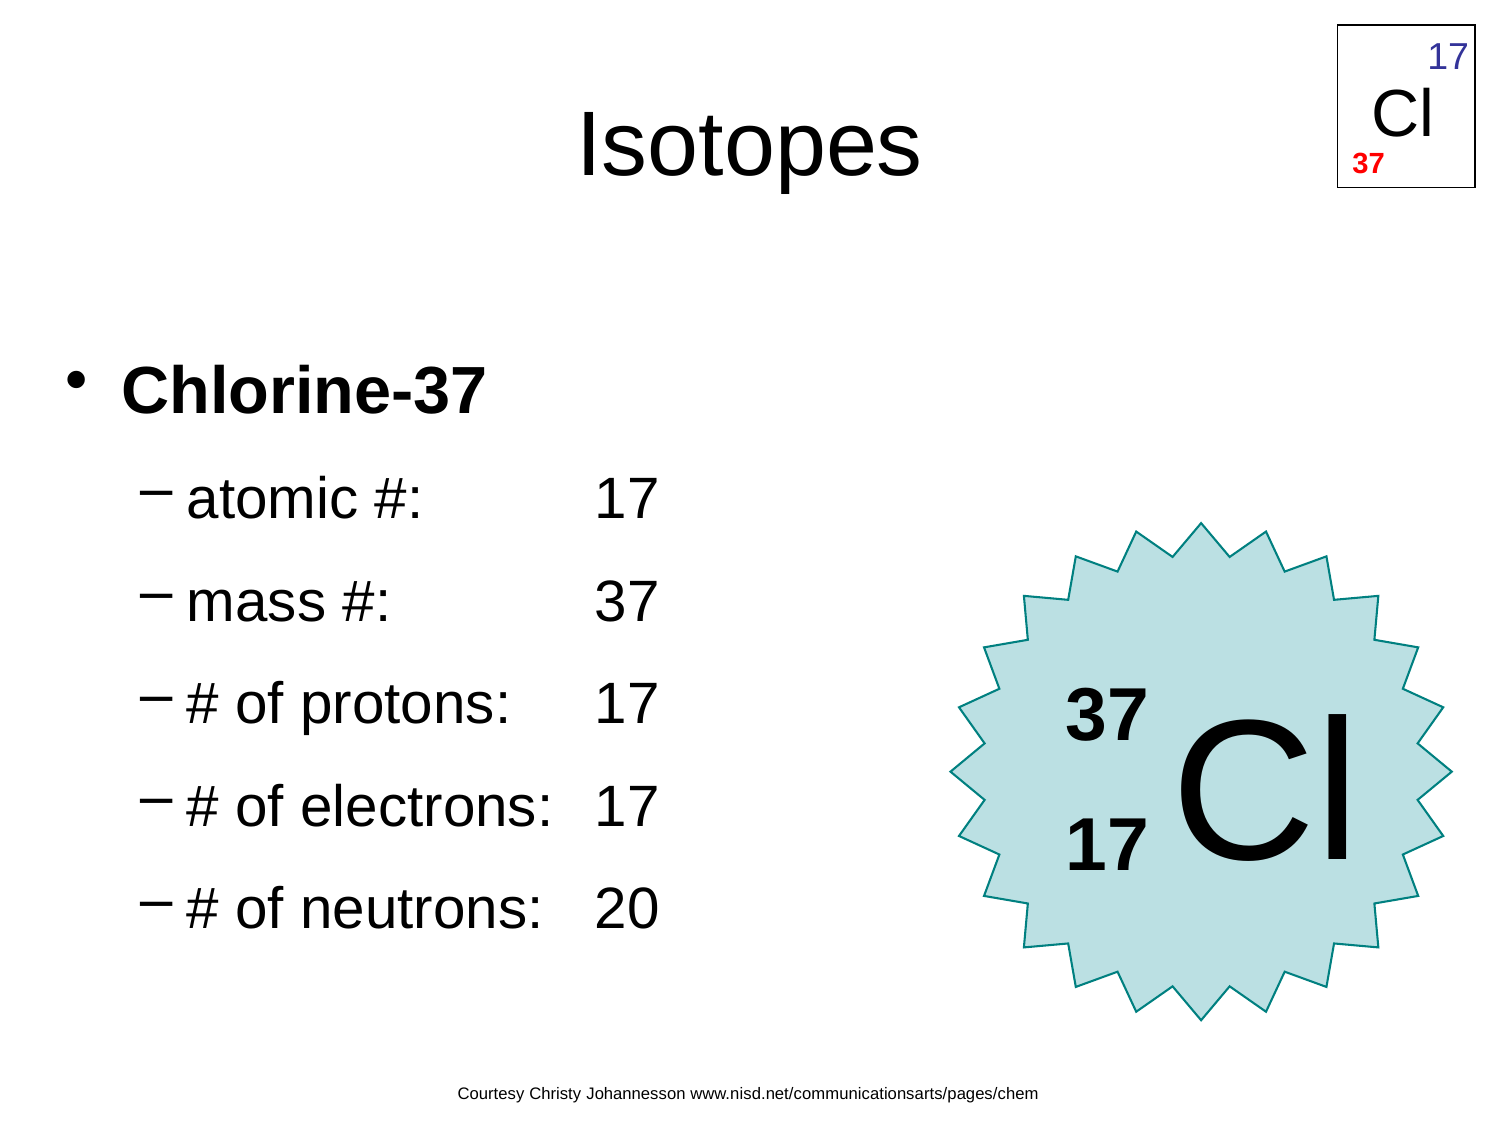

17
Cl
37
# Isotopes
Chlorine-37
atomic #:
mass #:
# of protons:
# of electrons:
# of neutrons:

17
37
17
17
20

Cl
37

17
Courtesy Christy Johannesson www.nisd.net/communicationsarts/pages/chem